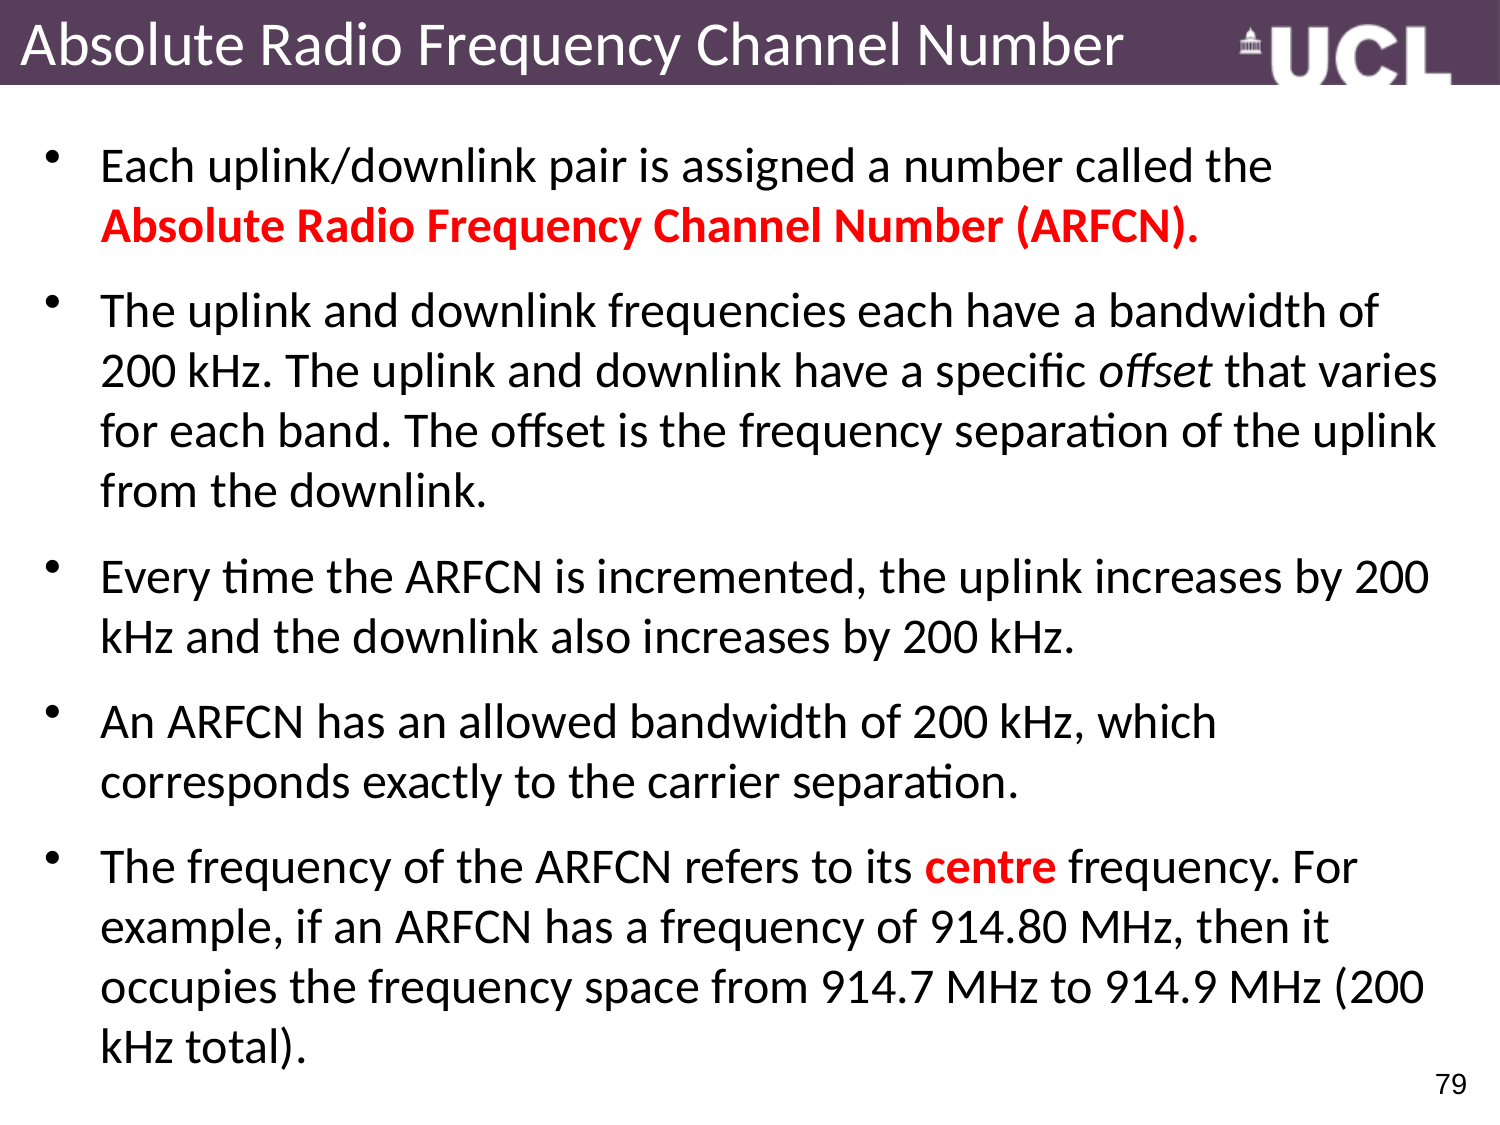

# Absolute Radio Frequency Channel Number
Each uplink/downlink pair is assigned a number called the Absolute Radio Frequency Channel Number (ARFCN).
The uplink and downlink frequencies each have a bandwidth of 200 kHz. The uplink and downlink have a specific offset that varies for each band. The offset is the frequency separation of the uplink from the downlink.
Every time the ARFCN is incremented, the uplink increases by 200 kHz and the downlink also increases by 200 kHz.
An ARFCN has an allowed bandwidth of 200 kHz, which corresponds exactly to the carrier separation.
The frequency of the ARFCN refers to its centre frequency. For example, if an ARFCN has a frequency of 914.80 MHz, then it occupies the frequency space from 914.7 MHz to 914.9 MHz (200 kHz total).
79